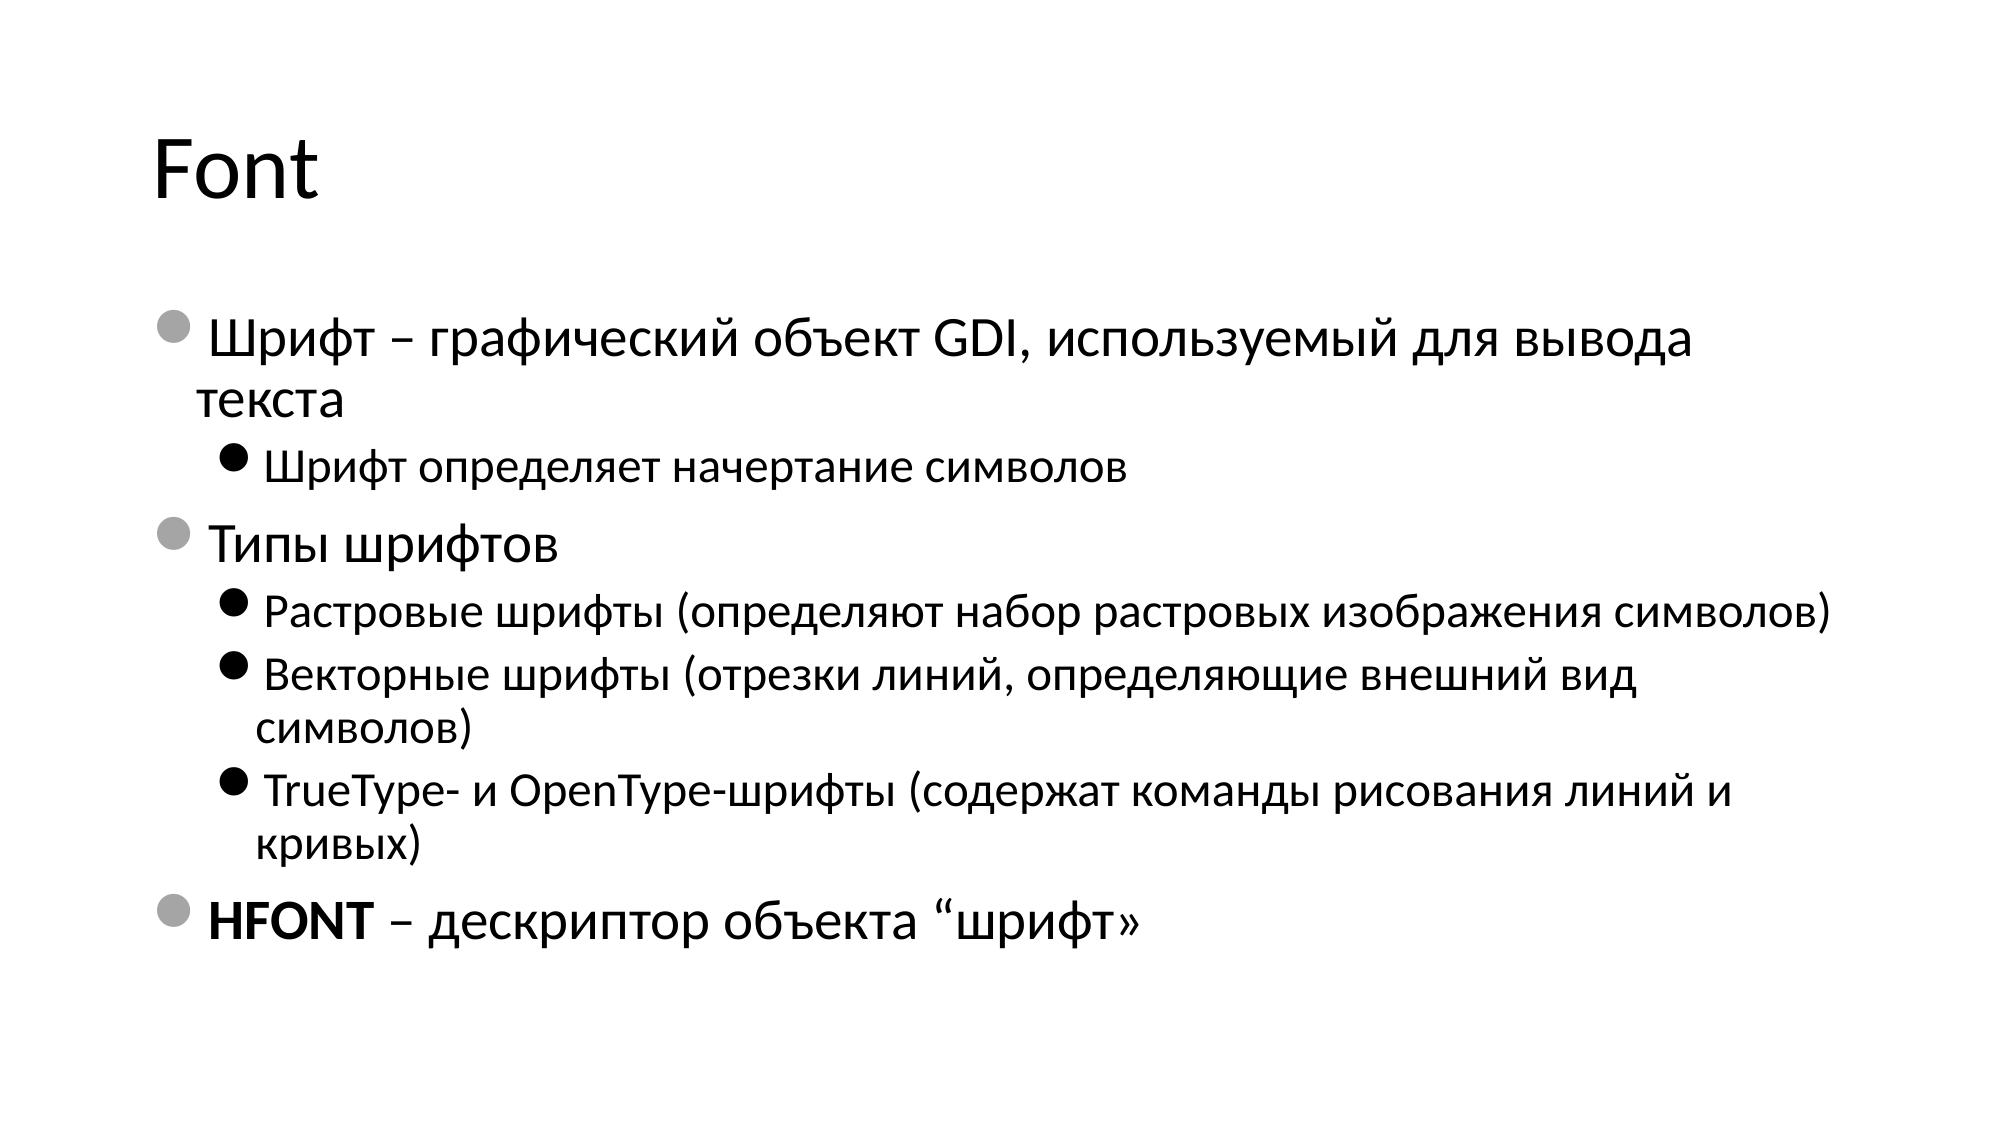

# Font
Шрифт – графический объект GDI, используемый для вывода текста
Шрифт определяет начертание символов
Типы шрифтов
Растровые шрифты (определяют набор растровых изображения символов)
Векторные шрифты (отрезки линий, определяющие внешний вид символов)
TrueType- и OpenType-шрифты (содержат команды рисования линий и кривых)
HFONT – дескриптор объекта “шрифт»